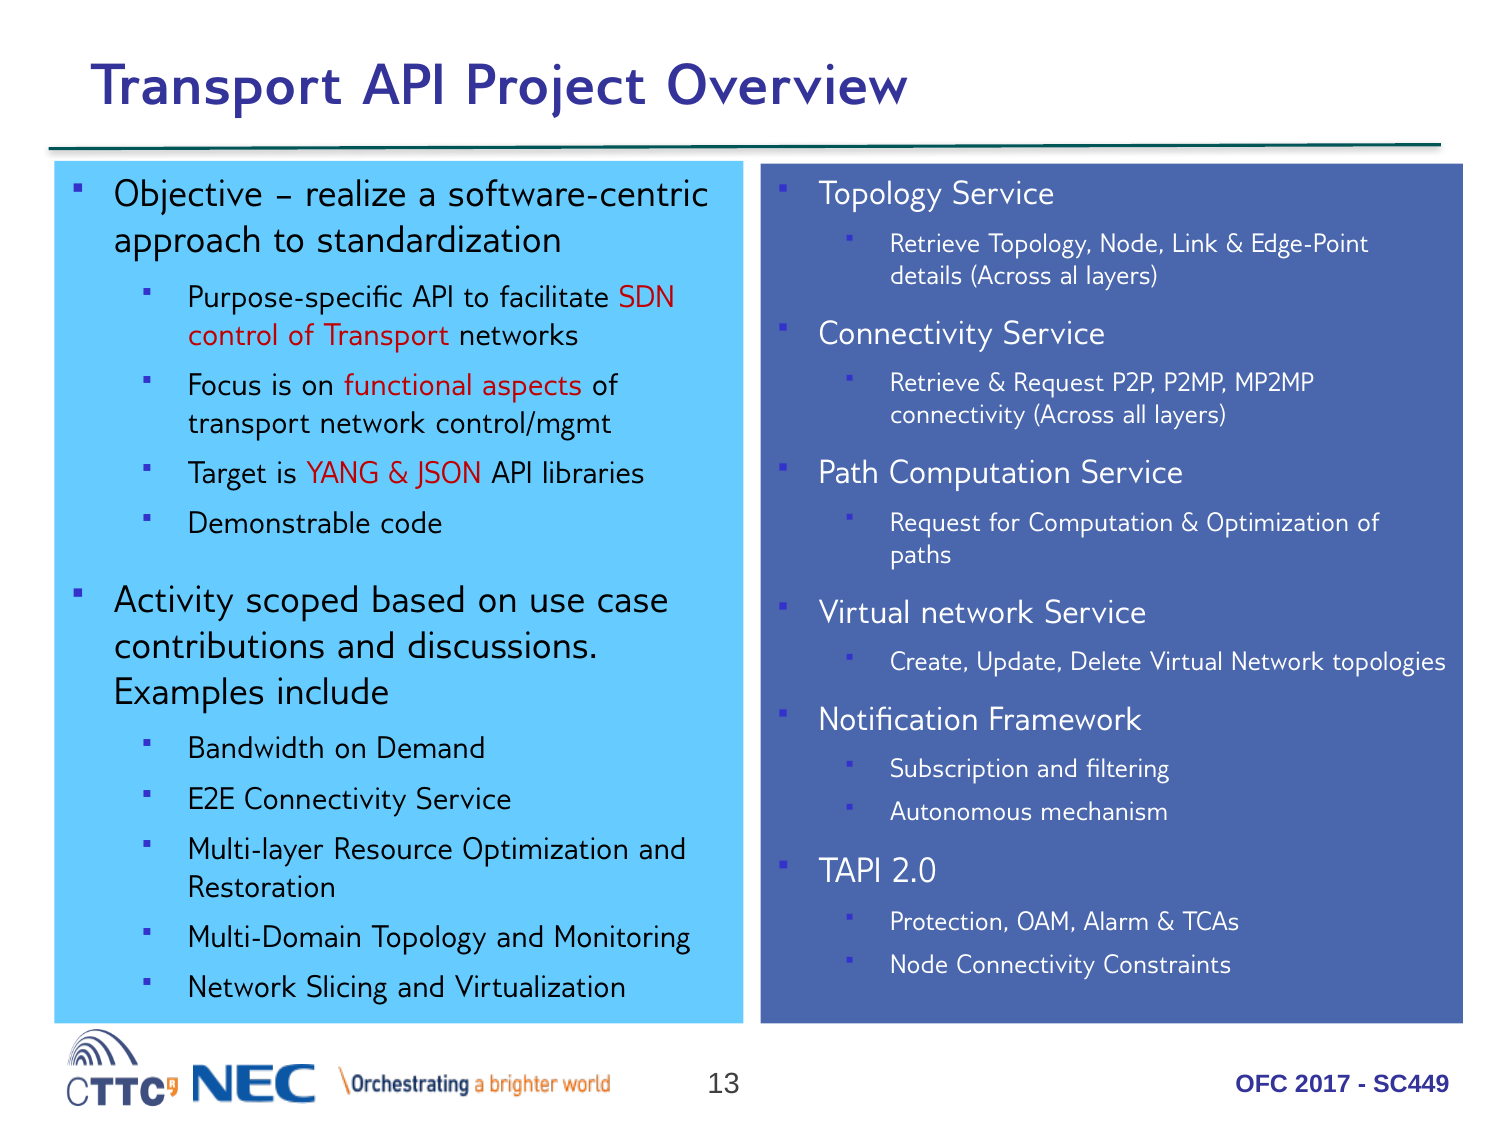

# Transport API Project Overview
Objective – realize a software-centric approach to standardization
Purpose-specific API to facilitate SDN control of Transport networks
Focus is on functional aspects of transport network control/mgmt
Target is YANG & JSON API libraries
Demonstrable code
Activity scoped based on use case contributions and discussions. Examples include
Bandwidth on Demand
E2E Connectivity Service
Multi-layer Resource Optimization and Restoration
Multi-Domain Topology and Monitoring
Network Slicing and Virtualization
Topology Service
Retrieve Topology, Node, Link & Edge-Point details (Across al layers)
Connectivity Service
Retrieve & Request P2P, P2MP, MP2MP connectivity (Across all layers)
Path Computation Service
Request for Computation & Optimization of paths
Virtual network Service
Create, Update, Delete Virtual Network topologies
Notification Framework
Subscription and filtering
Autonomous mechanism
TAPI 2.0
Protection, OAM, Alarm & TCAs
Node Connectivity Constraints
13
OFC 2017 - SC449